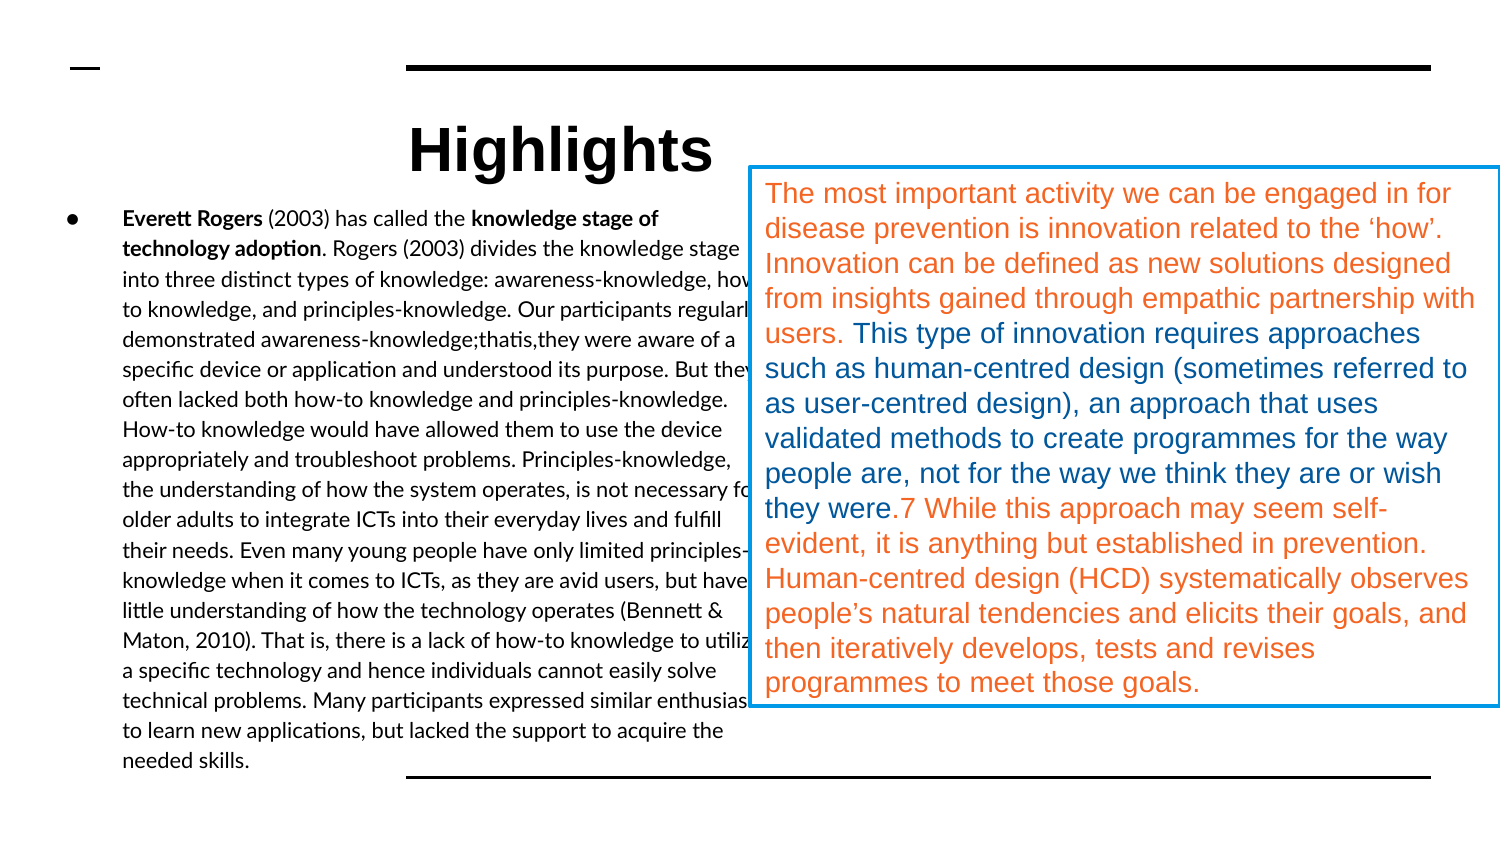

# Highlights
The most important activity we can be engaged in for disease prevention is innovation related to the ‘how’. Innovation can be defined as new solutions designed from insights gained through empathic partnership with users. This type of innovation requires approaches such as human-centred design (sometimes referred to as user-centred design), an approach that uses validated methods to create programmes for the way people are, not for the way we think they are or wish they were.7 While this approach may seem self-evident, it is anything but established in prevention. Human-centred design (HCD) systematically observes people’s natural tendencies and elicits their goals, and then iteratively develops, tests and revises programmes to meet those goals.
Everett Rogers (2003) has called the knowledge stage of technology adoption. Rogers (2003) divides the knowledge stage into three distinct types of knowledge: awareness-knowledge, how-to knowledge, and principles-knowledge. Our participants regularly demonstrated awareness-knowledge;thatis,they were aware of a specific device or application and understood its purpose. But they often lacked both how-to knowledge and principles-knowledge. How-to knowledge would have allowed them to use the device appropriately and troubleshoot problems. Principles-knowledge, the understanding of how the system operates, is not necessary for older adults to integrate ICTs into their everyday lives and fulfill their needs. Even many young people have only limited principles-knowledge when it comes to ICTs, as they are avid users, but have little understanding of how the technology operates (Bennett & Maton, 2010). That is, there is a lack of how-to knowledge to utilize a specific technology and hence individuals cannot easily solve technical problems. Many participants expressed similar enthusiasm to learn new applications, but lacked the support to acquire the needed skills.